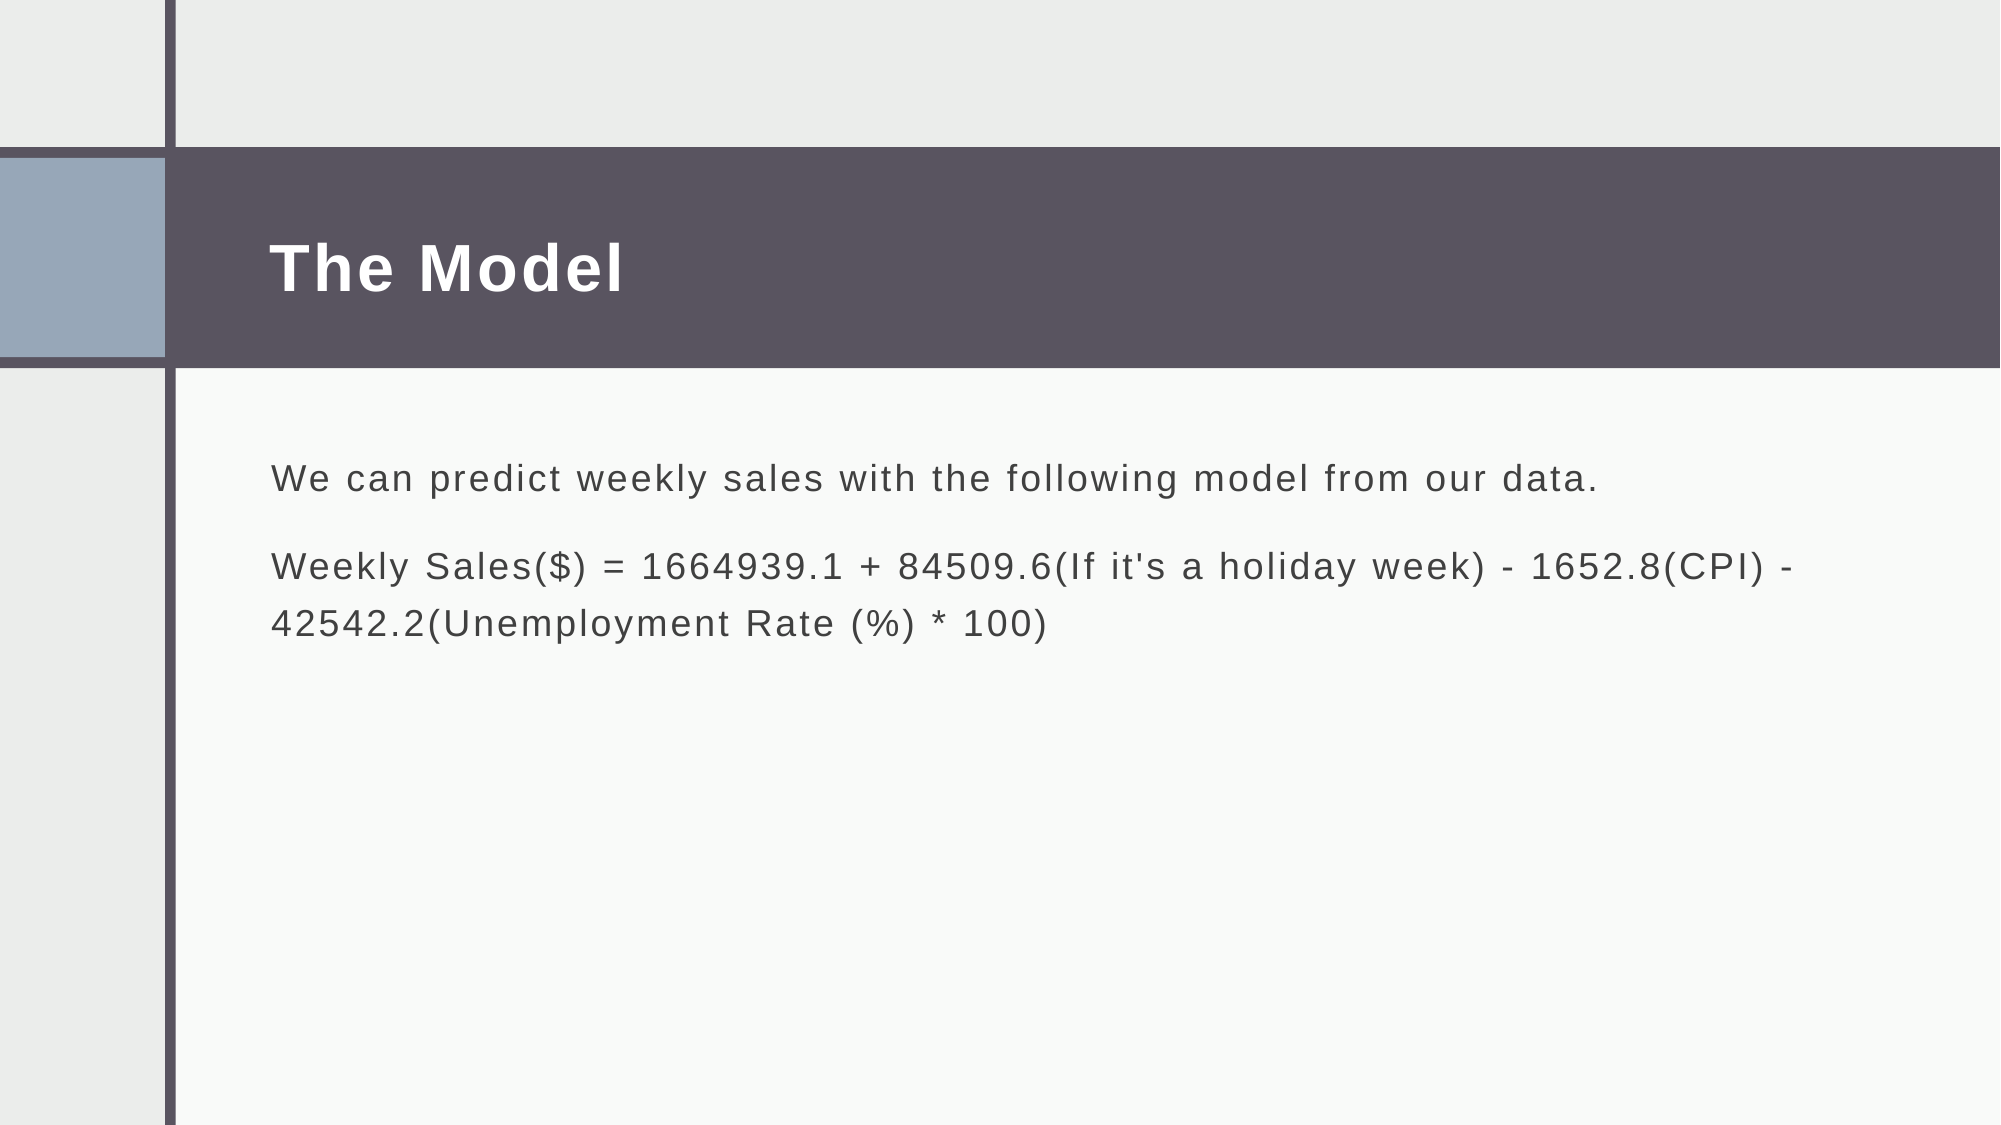

# The Model
We can predict weekly sales with the following model from our data.
Weekly Sales($) = 1664939.1 + 84509.6(If it's a holiday week) - 1652.8(CPI) - 42542.2(Unemployment Rate (%) * 100)